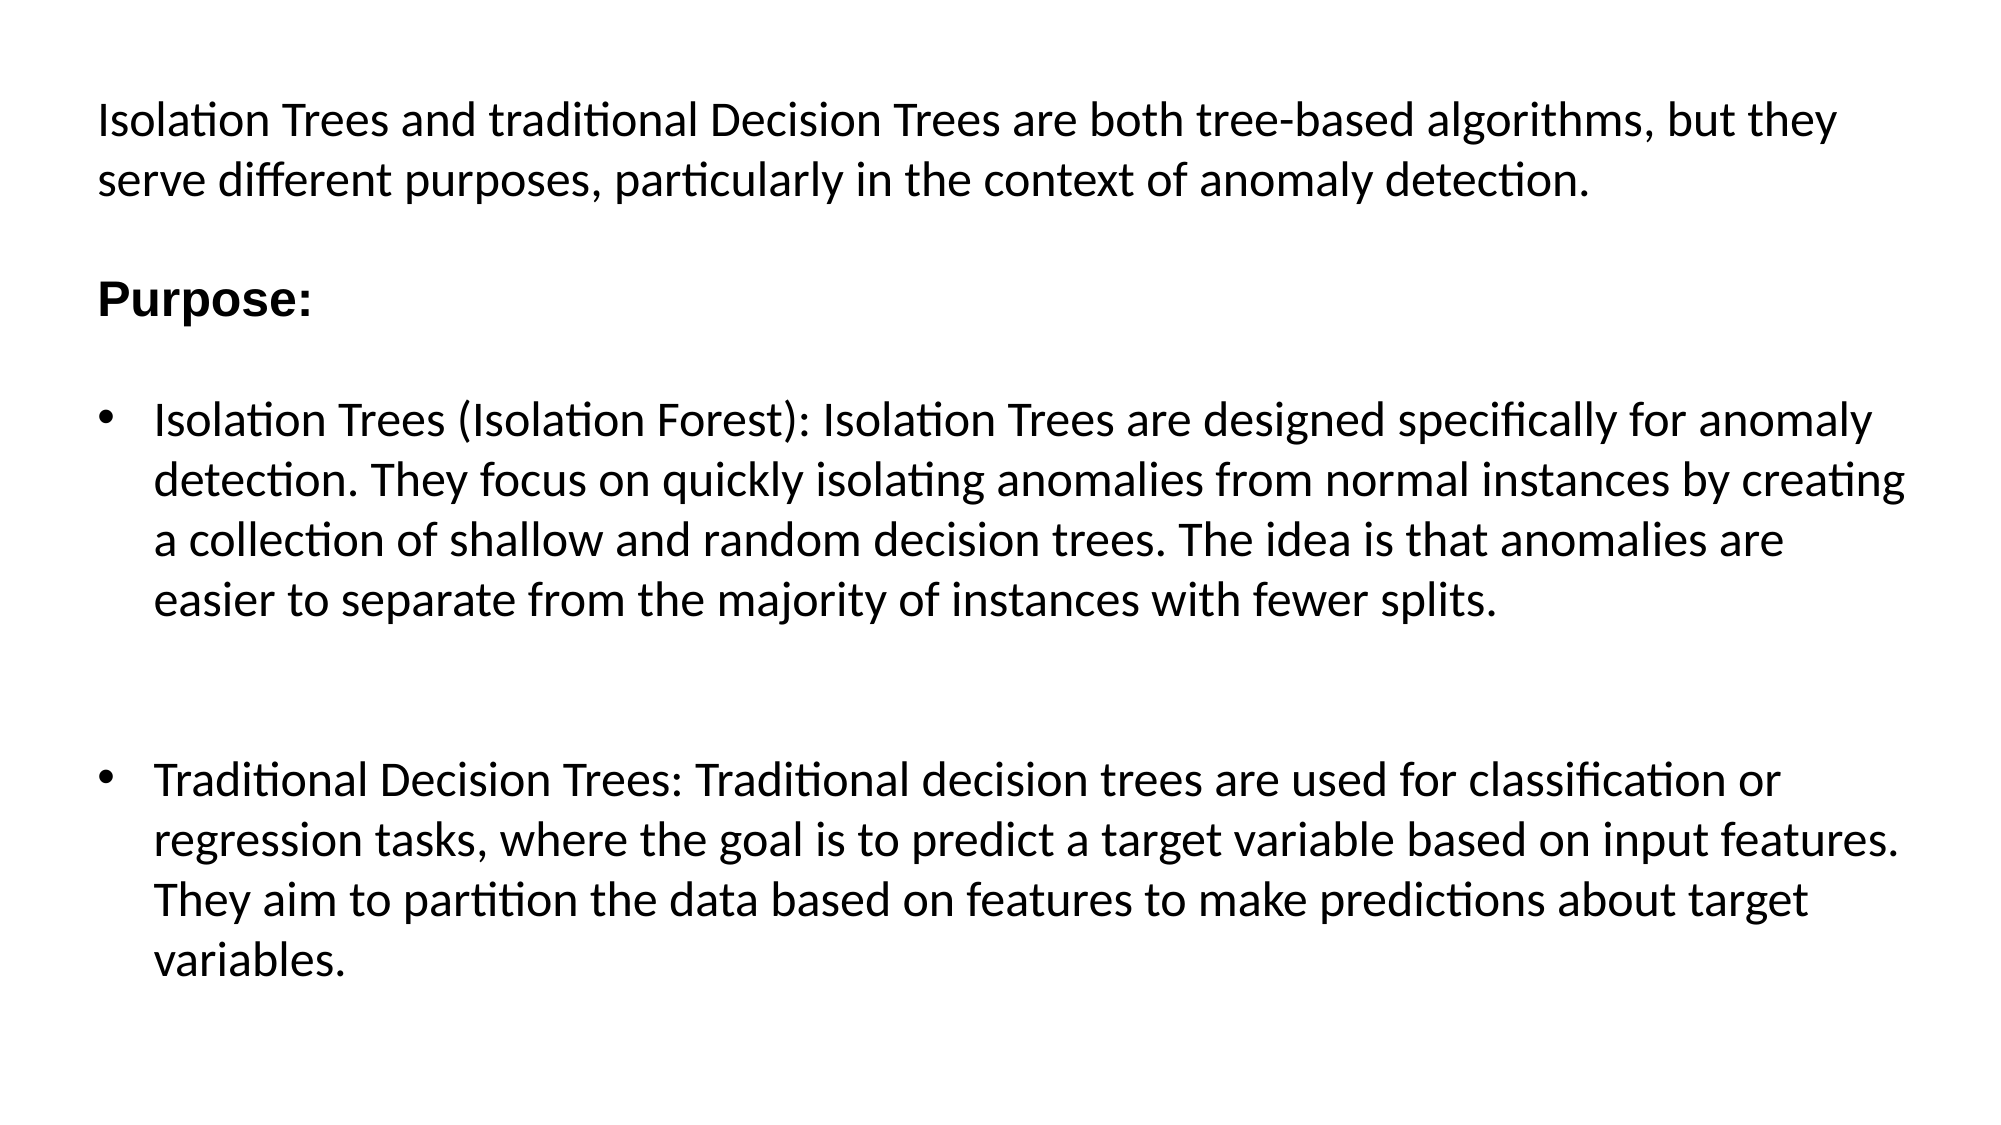

Isolation Trees and traditional Decision Trees are both tree-based algorithms, but they serve different purposes, particularly in the context of anomaly detection.

Purpose:

Isolation Trees (Isolation Forest): Isolation Trees are designed specifically for anomaly detection. They focus on quickly isolating anomalies from normal instances by creating a collection of shallow and random decision trees. The idea is that anomalies are easier to separate from the majority of instances with fewer splits.

Traditional Decision Trees: Traditional decision trees are used for classification or regression tasks, where the goal is to predict a target variable based on input features. They aim to partition the data based on features to make predictions about target variables.